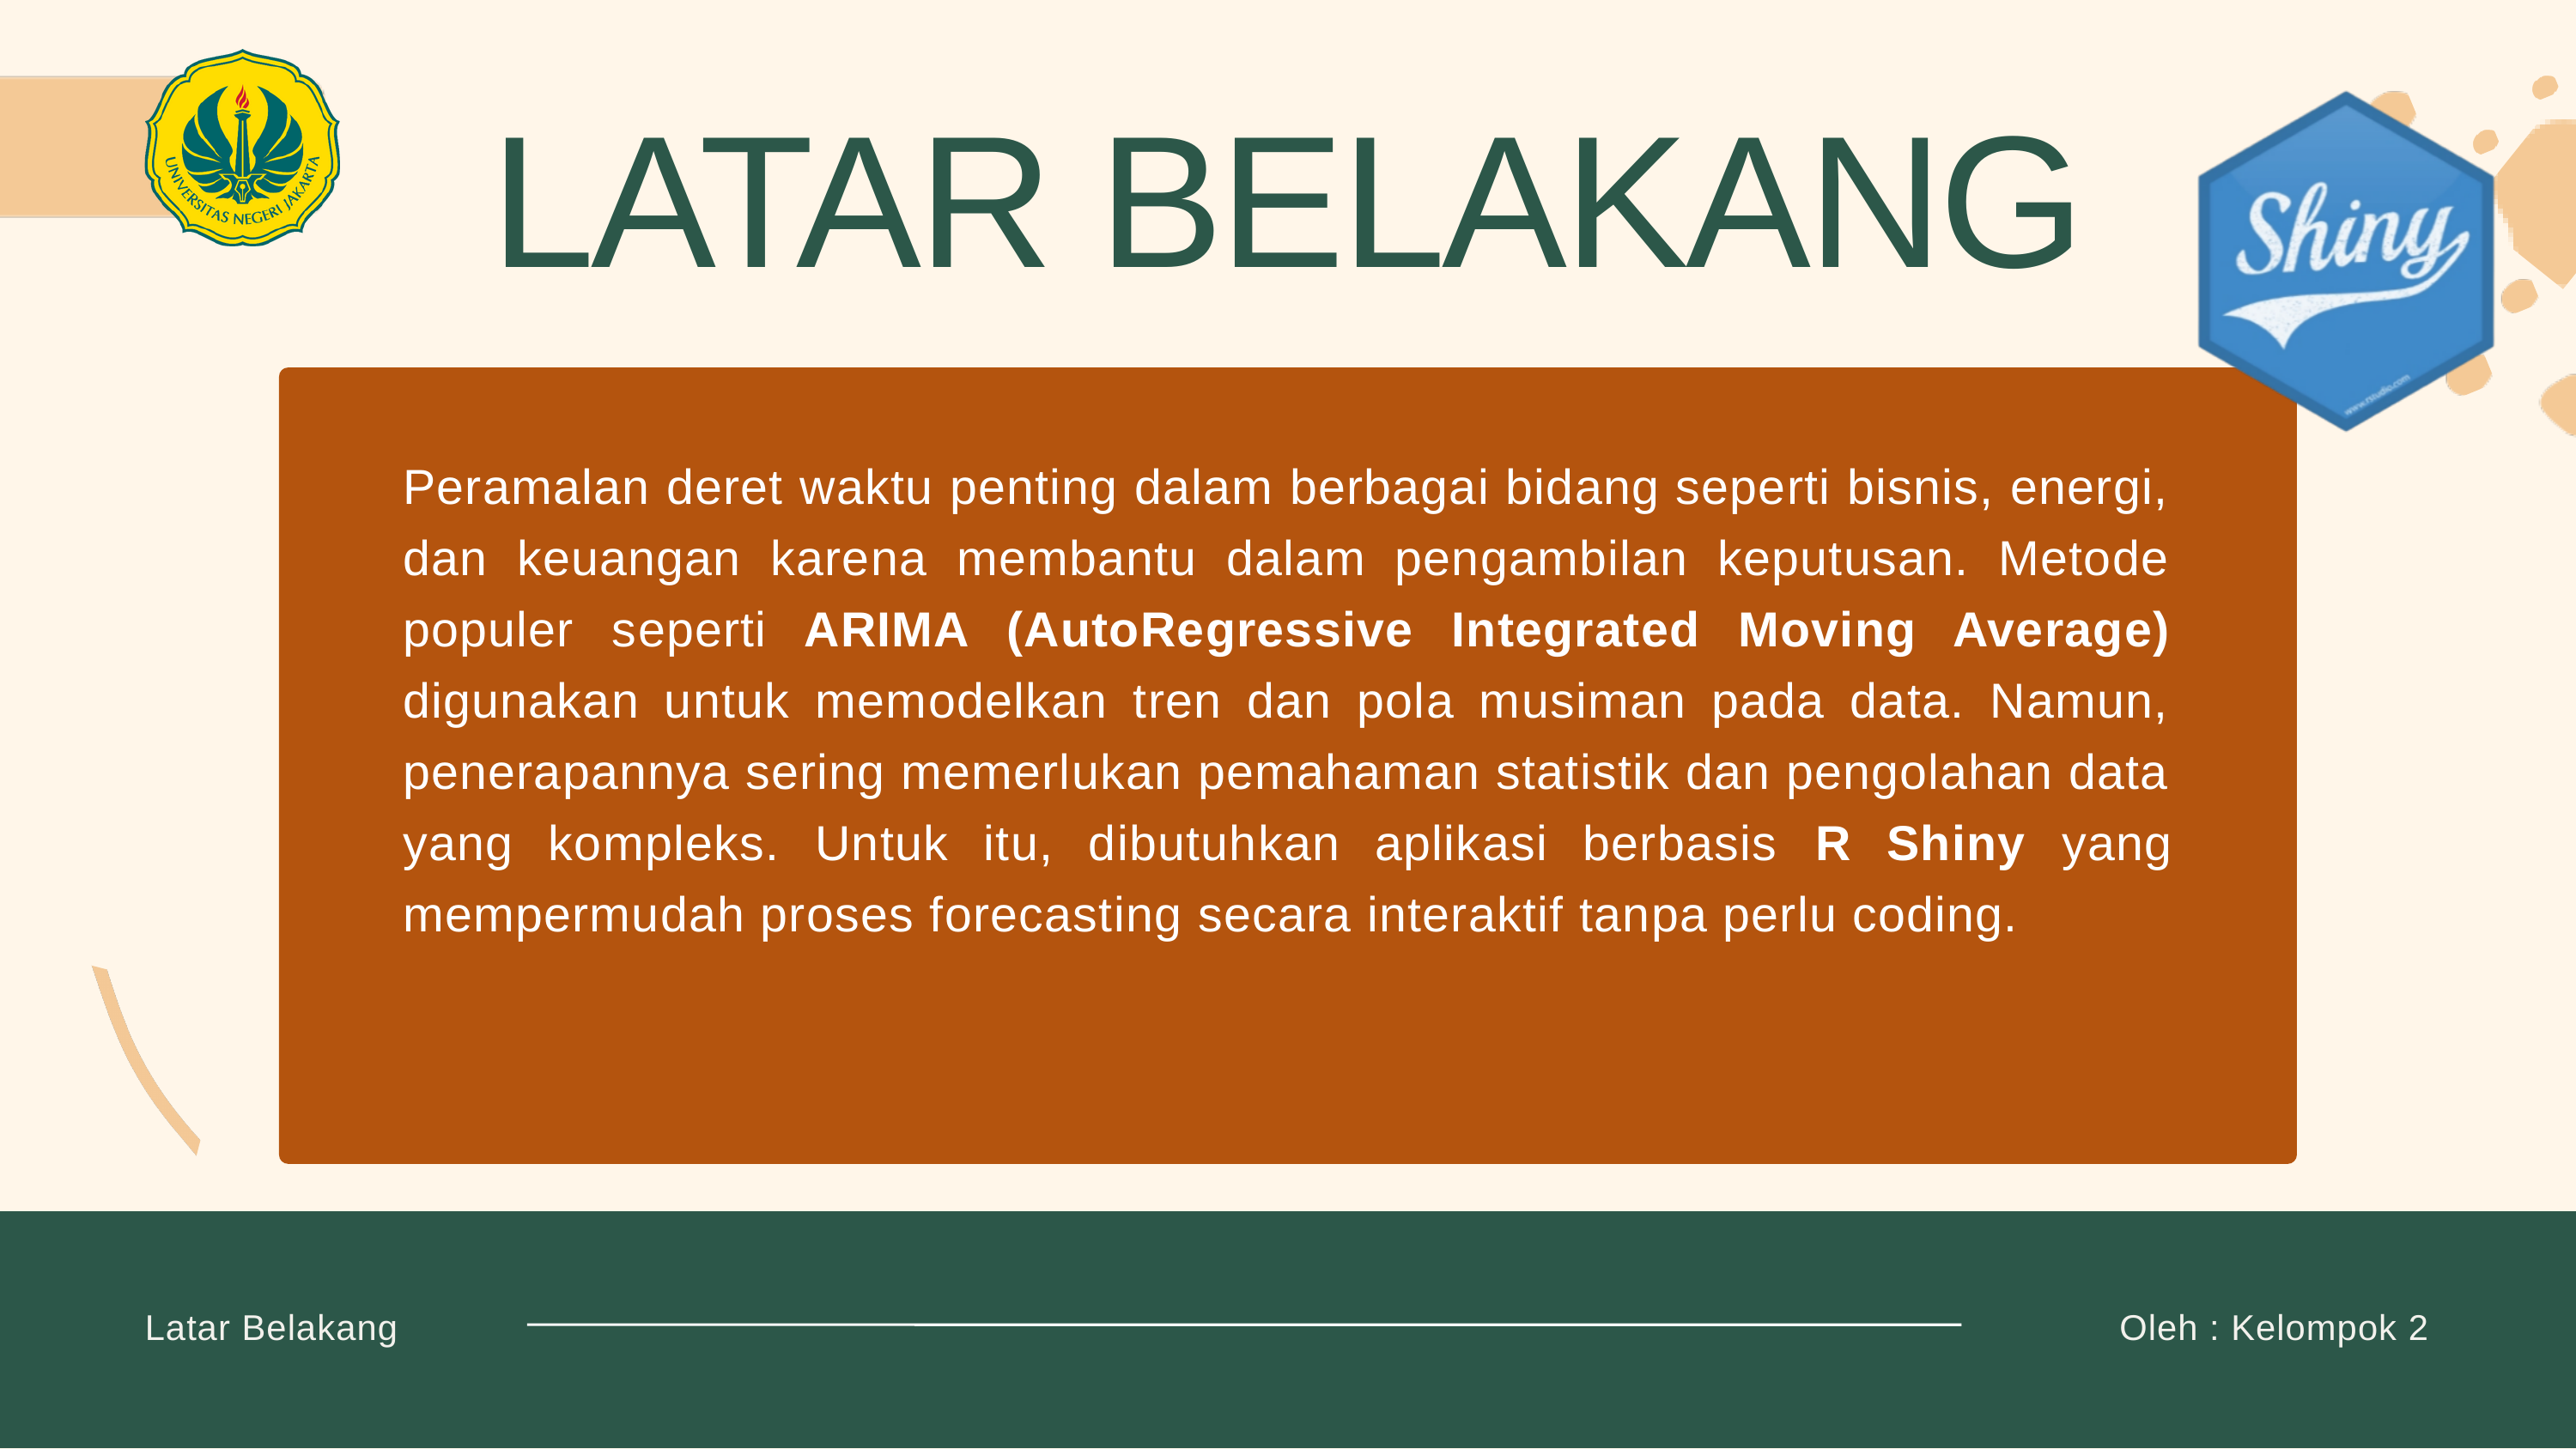

LATAR BELAKANG

Peramalan deret waktu penting dalam berbagai bidang seperti bisnis, energi, dan keuangan karena membantu dalam pengambilan keputusan. Metode populer seperti ARIMA (AutoRegressive Integrated Moving Average) digunakan untuk memodelkan tren dan pola musiman pada data. Namun, penerapannya sering memerlukan pemahaman statistik dan pengolahan data yang kompleks. Untuk itu, dibutuhkan aplikasi berbasis R Shiny yang mempermudah proses forecasting secara interaktif tanpa perlu coding.

Latar Belakang
Oleh : Kelompok 2